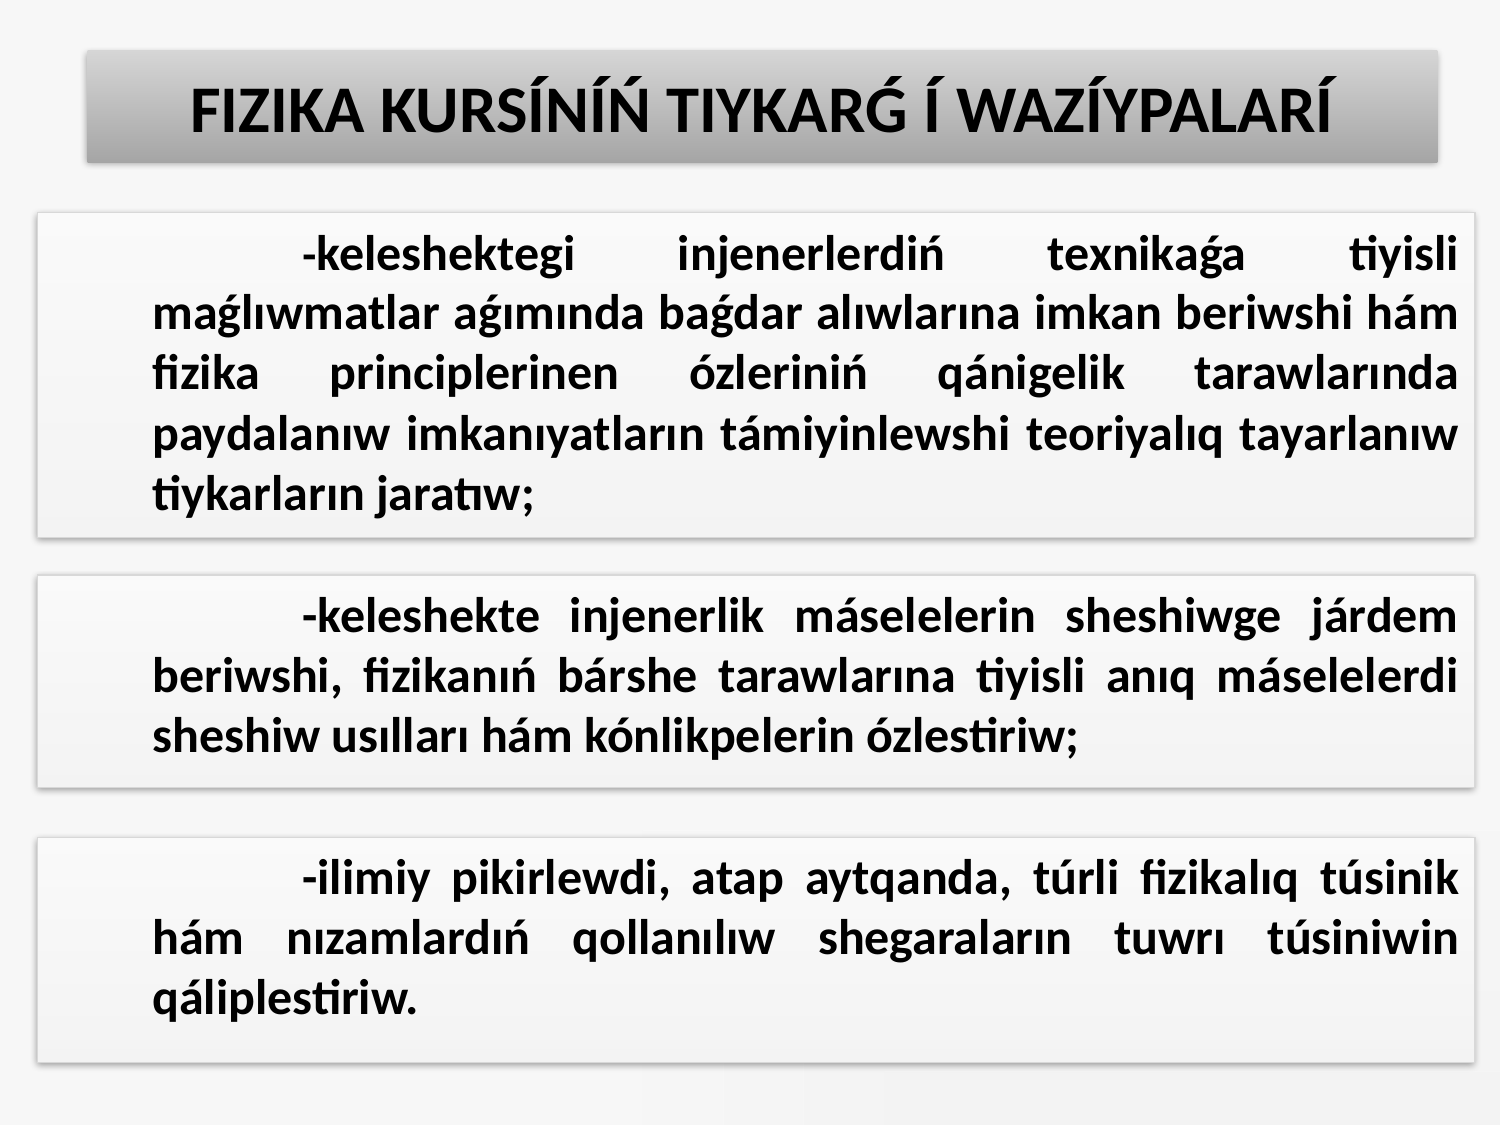

# FIZIKA KURSÍNÍŃ TIYKARǴ Í WAZÍYPALARÍ
		-keleshektegi injenerlerdiń texnikaǵa tiyisli maǵlıwmatlar aǵımında baǵdar alıwlarına imkan beriwshi hám fizika principlerinen ózleriniń qánigelik tarawlarında paydalanıw imkanıyatların támiyinlewshi teoriyalıq tayarlanıw tiykarların jaratıw;
		-keleshekte injenerlik máselelerin sheshiwge járdem beriwshi, fizikanıń bárshe tarawlarına tiyisli anıq máselelerdi sheshiw usılları hám kónlikpelerin ózlestiriw;
		-ilimiy pikirlewdi, atap aytqanda, túrli fizikalıq túsinik hám nızamlardıń qollanılıw shegaraların tuwrı túsiniwin qáliplestiriw.